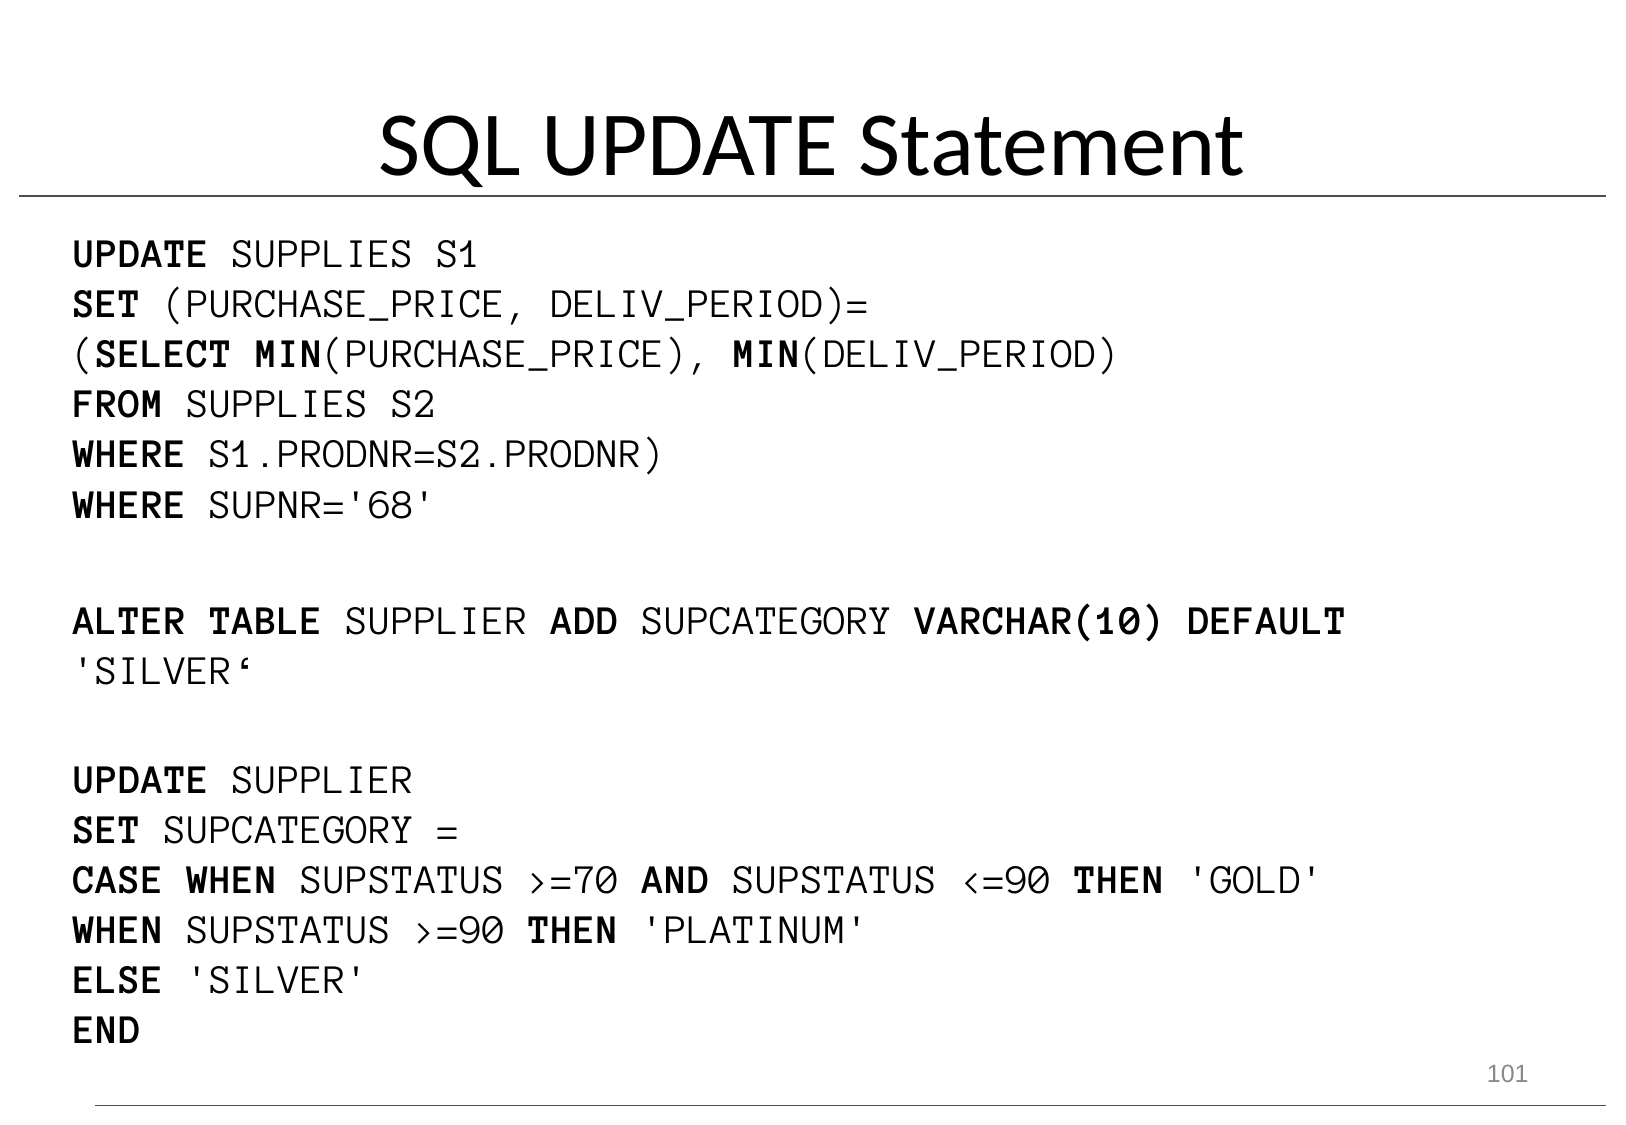

# SQL UPDATE Statement
UPDATE SUPPLIES S1
SET (PURCHASE_PRICE, DELIV_PERIOD)=
(SELECT MIN(PURCHASE_PRICE), MIN(DELIV_PERIOD)
FROM SUPPLIES S2
WHERE S1.PRODNR=S2.PRODNR)
WHERE SUPNR='68'

ALTER TABLE SUPPLIER ADD SUPCATEGORY VARCHAR(10) DEFAULT 'SILVER‘
UPDATE SUPPLIER
SET SUPCATEGORY =
CASE WHEN SUPSTATUS >=70 AND SUPSTATUS <=90 THEN 'GOLD'
WHEN SUPSTATUS >=90 THEN 'PLATINUM'
ELSE 'SILVER'
END

101